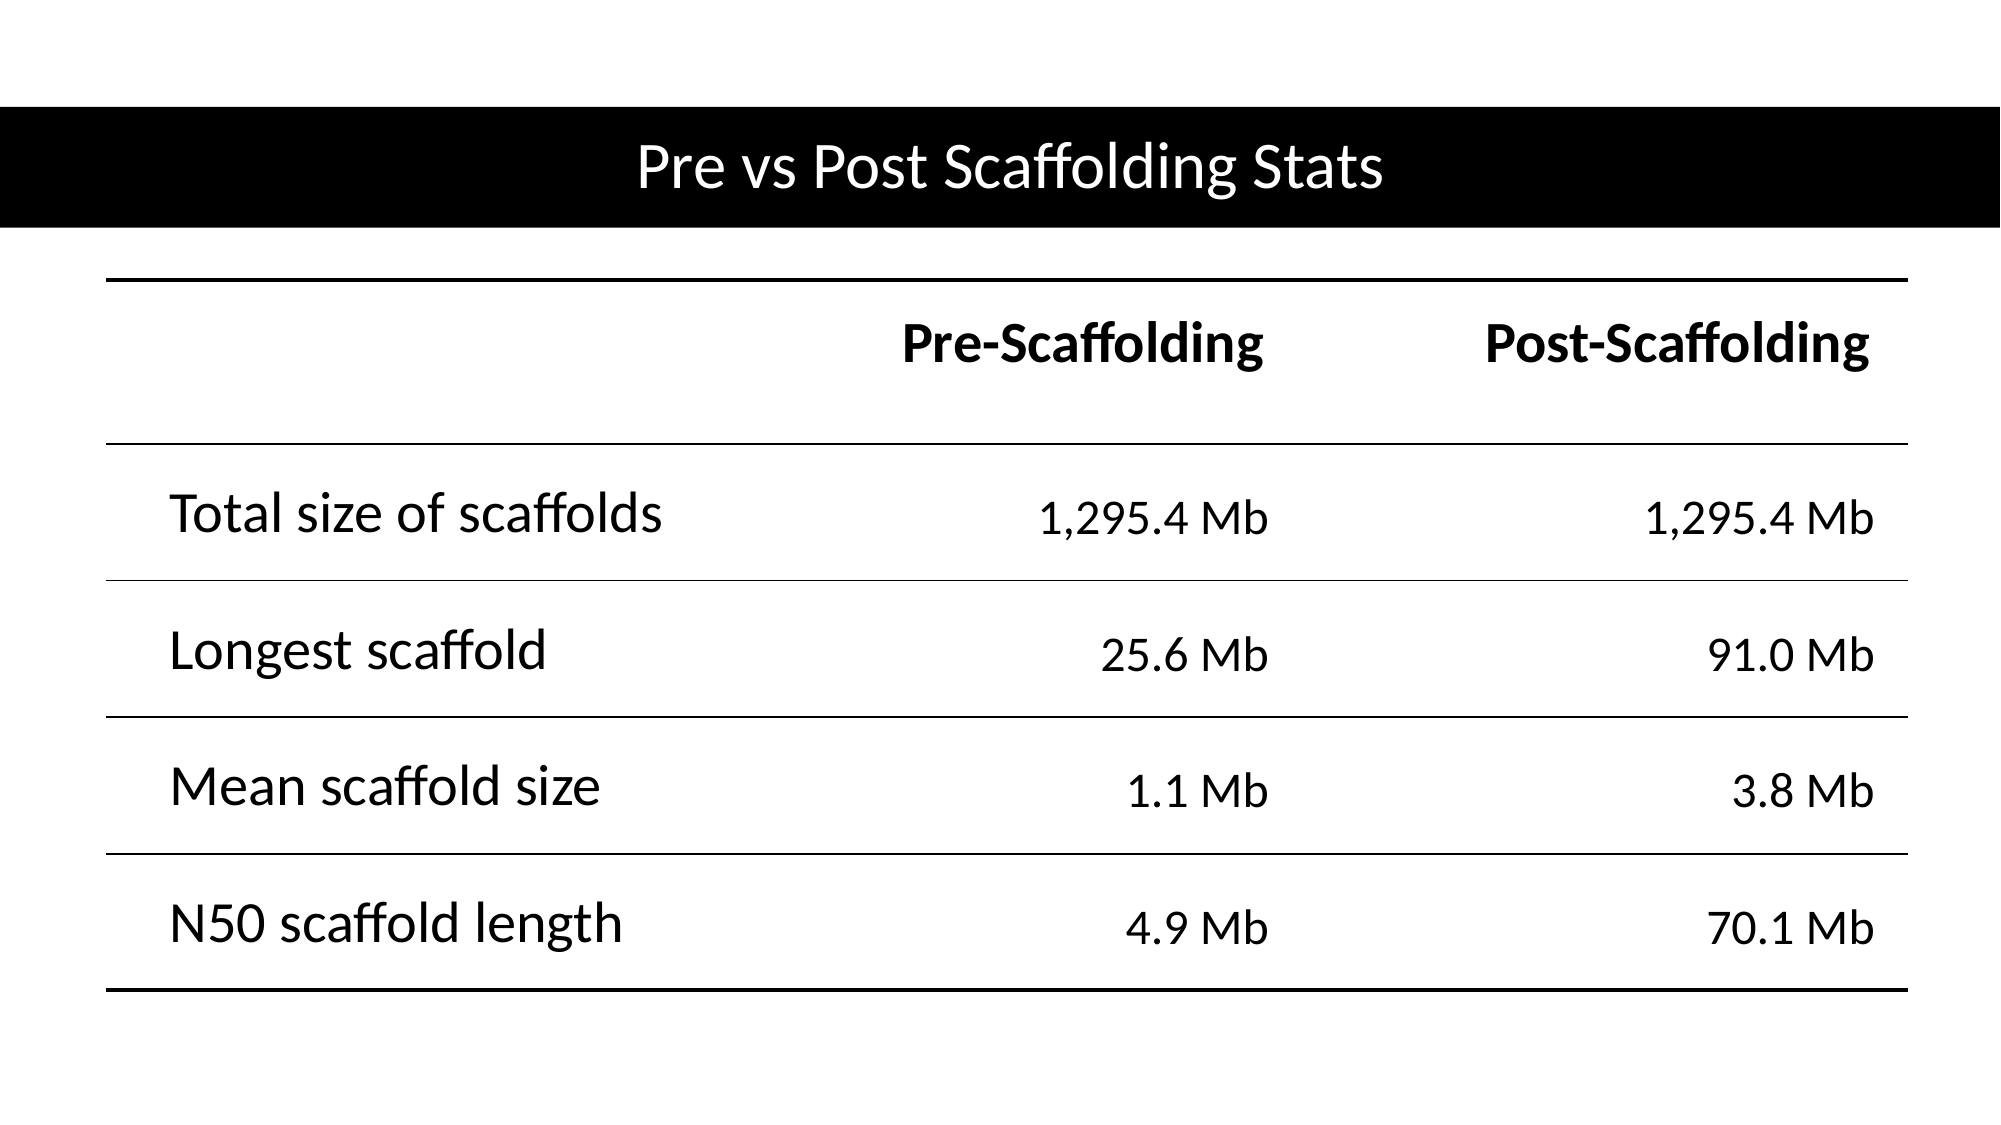

# Pre vs Post Scaffolding Stats

|  | Pre-Scaffolding | Post-Scaffolding |
| --- | --- | --- |
| Total size of scaffolds | 1,295.4 Mb | 1,295.4 Mb |
| Longest scaffold | 25.6 Mb | 91.0 Mb |
| Mean scaffold size | 1.1 Mb | 3.8 Mb |
| N50 scaffold length | 4.9 Mb | 70.1 Mb |